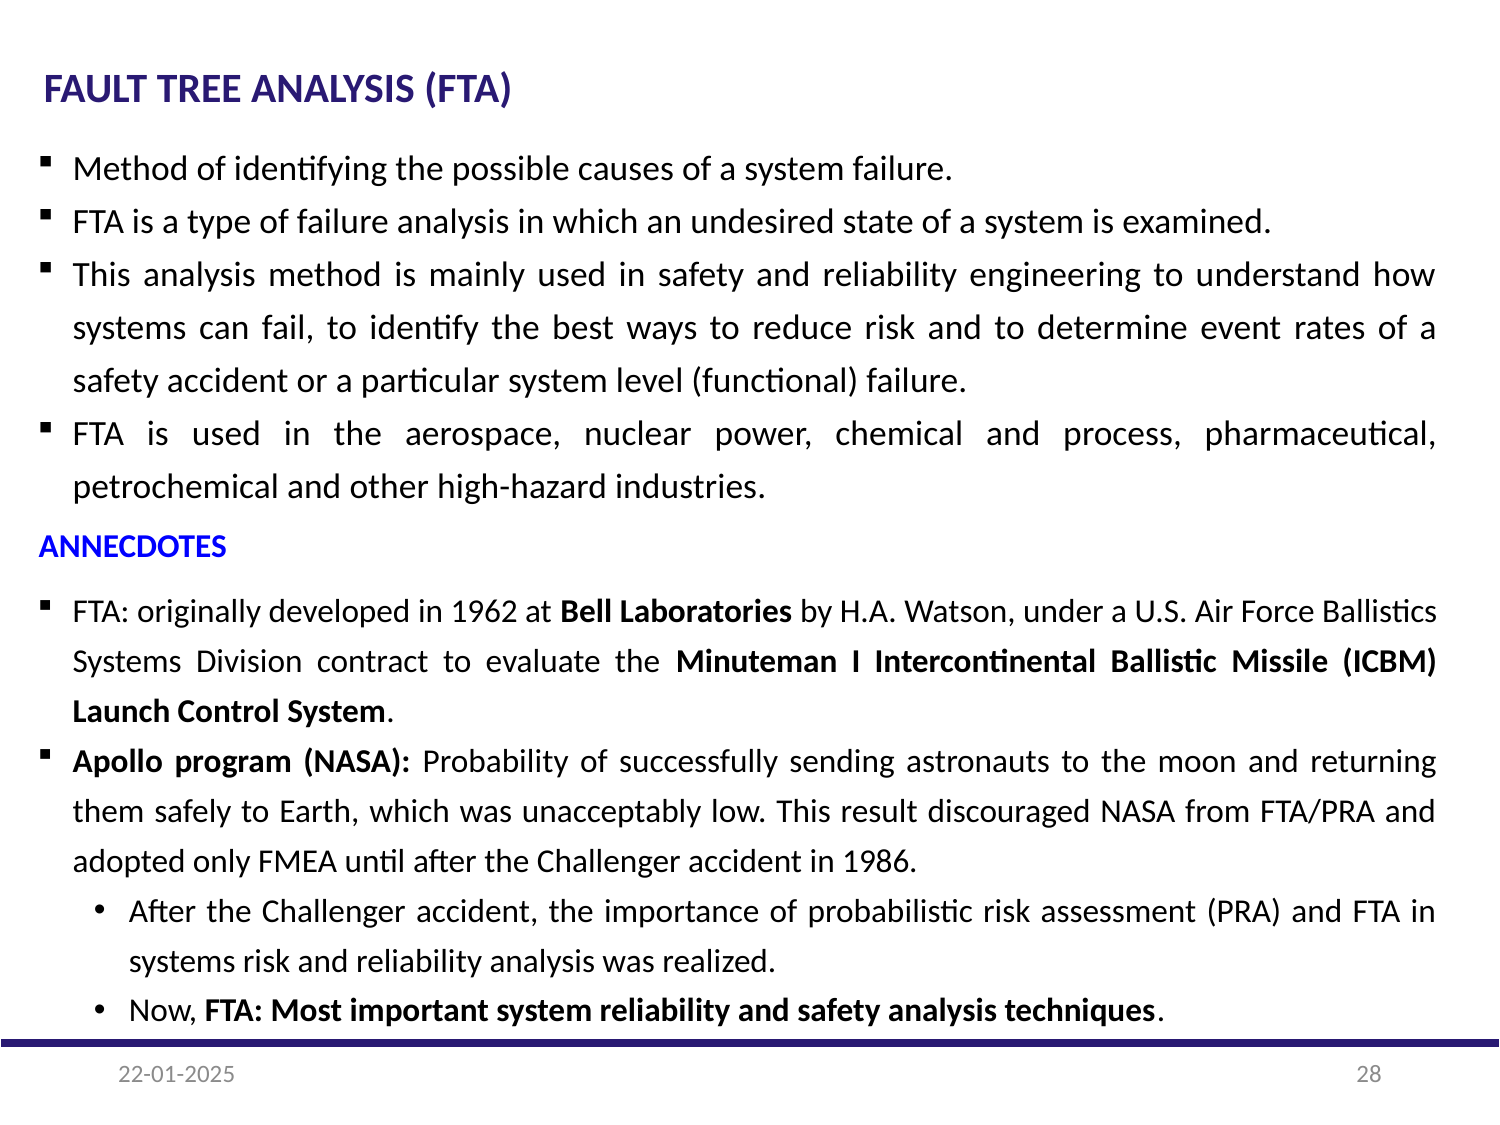

FAULT TREE ANALYSIS (FTA)
Method of identifying the possible causes of a system failure.
FTA is a type of failure analysis in which an undesired state of a system is examined.
This analysis method is mainly used in safety and reliability engineering to understand how systems can fail, to identify the best ways to reduce risk and to determine event rates of a safety accident or a particular system level (functional) failure.
FTA is used in the aerospace, nuclear power, chemical and process, pharmaceutical, petrochemical and other high-hazard industries.
ANNECDOTES
FTA: originally developed in 1962 at Bell Laboratories by H.A. Watson, under a U.S. Air Force Ballistics Systems Division contract to evaluate the Minuteman I Intercontinental Ballistic Missile (ICBM) Launch Control System.
Apollo program (NASA): Probability of successfully sending astronauts to the moon and returning them safely to Earth, which was unacceptably low. This result discouraged NASA from FTA/PRA and adopted only FMEA until after the Challenger accident in 1986.
After the Challenger accident, the importance of probabilistic risk assessment (PRA) and FTA in systems risk and reliability analysis was realized.
Now, FTA: Most important system reliability and safety analysis techniques.
22-01-2025
28